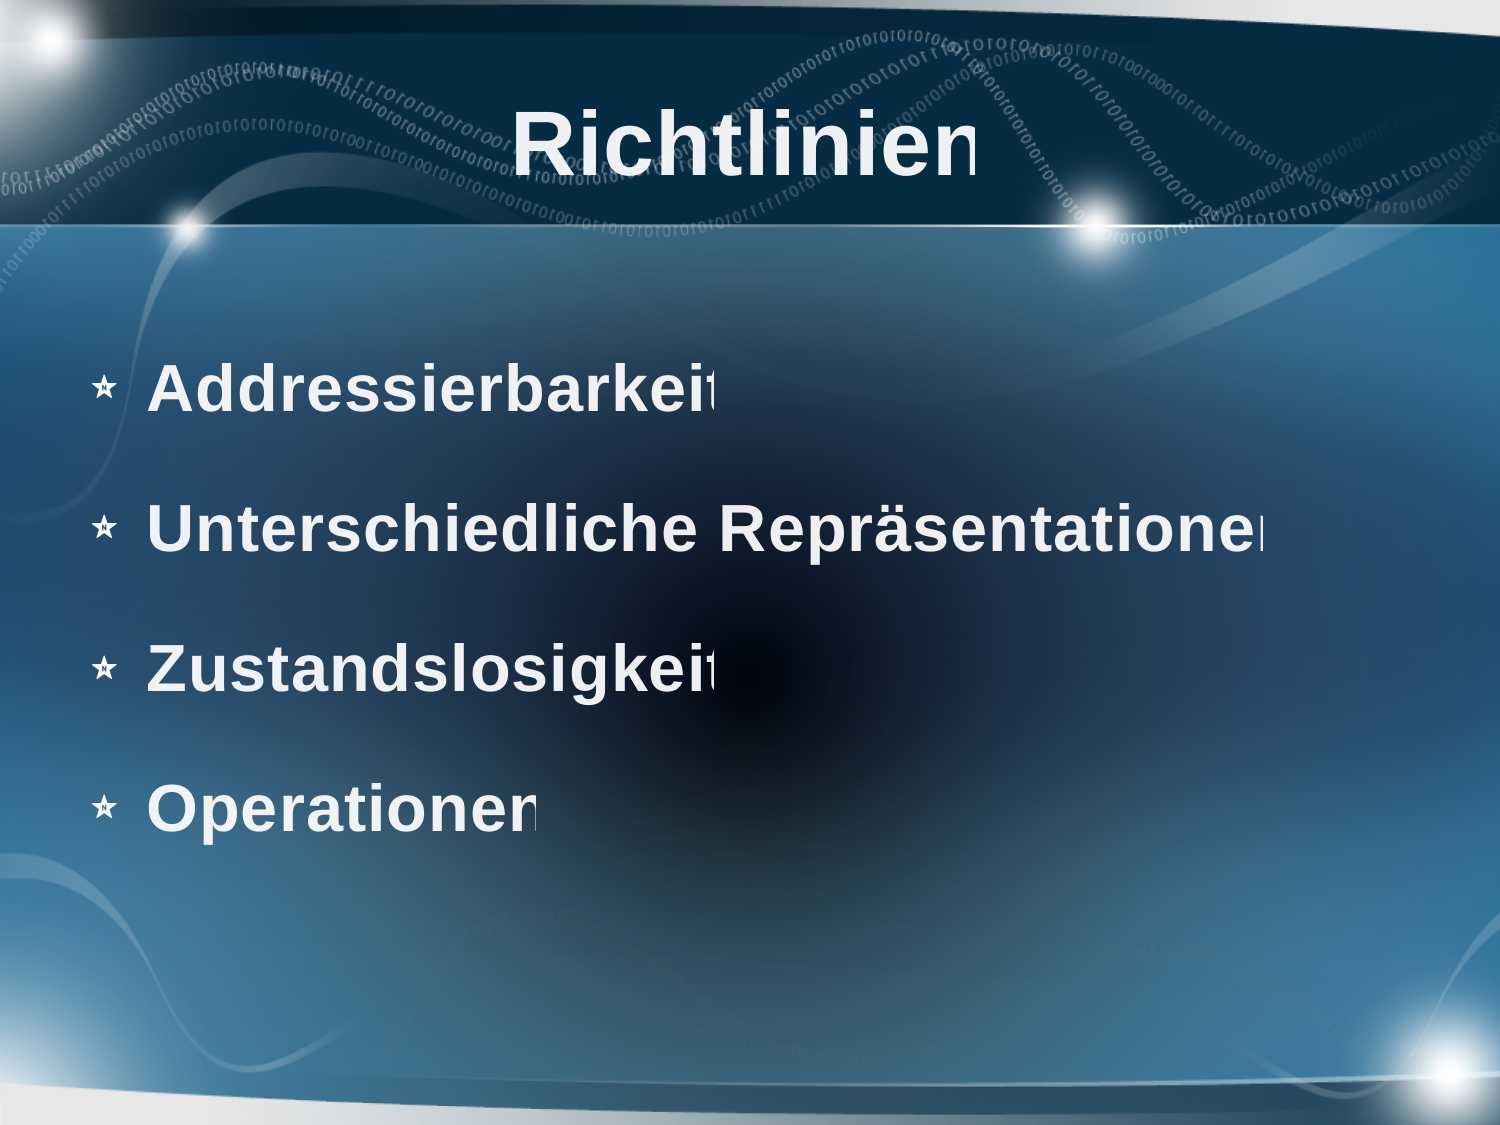

# Richtlinien
Addressierbarkeit

Unterschiedliche Repräsentationen

Zustandslosigkeit

Operationen